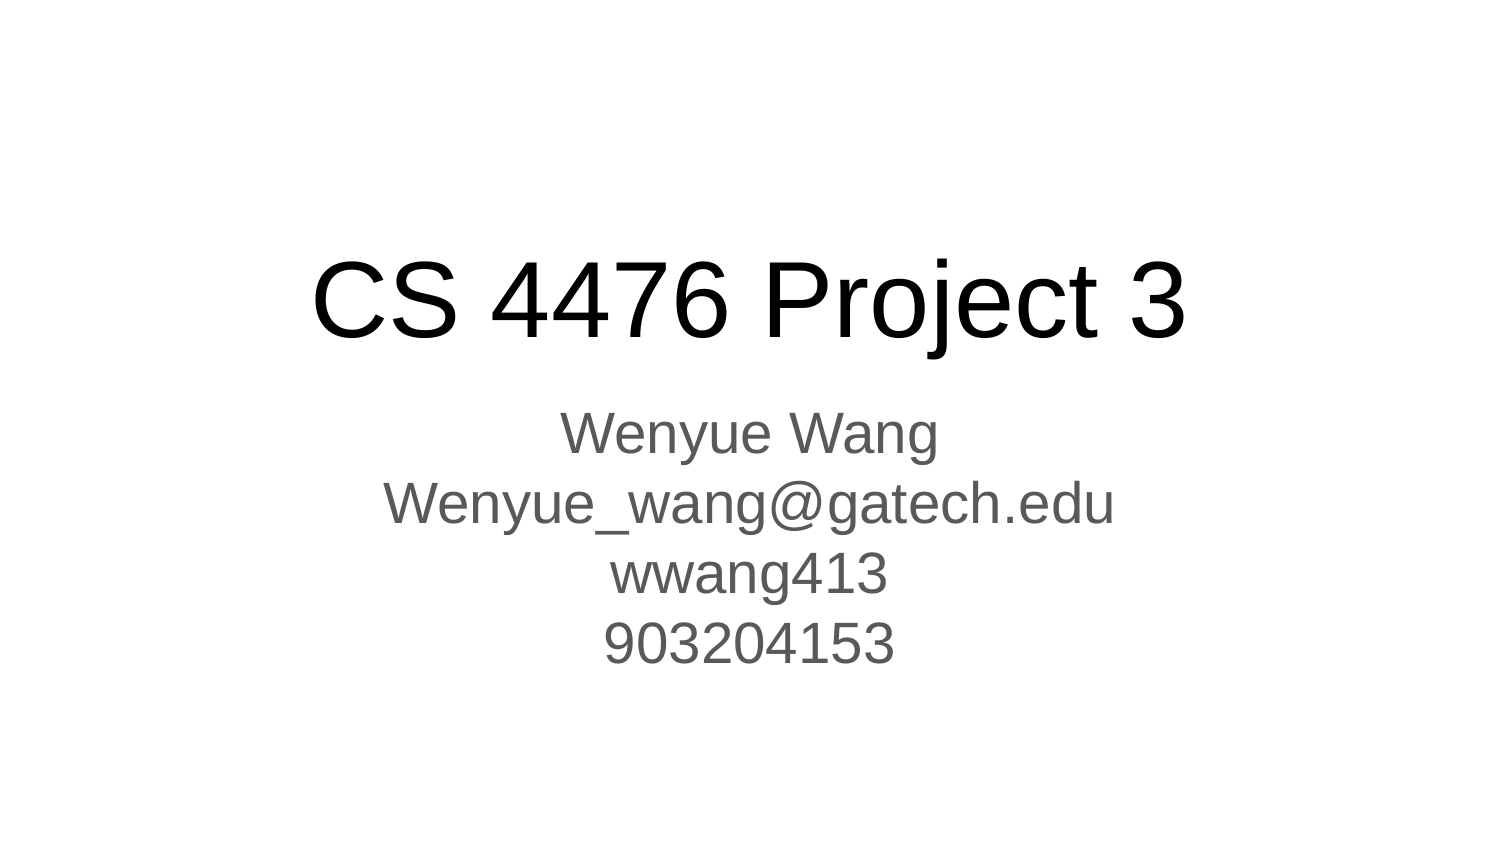

# CS 4476 Project 3
Wenyue Wang
Wenyue_wang@gatech.edu
wwang413
903204153